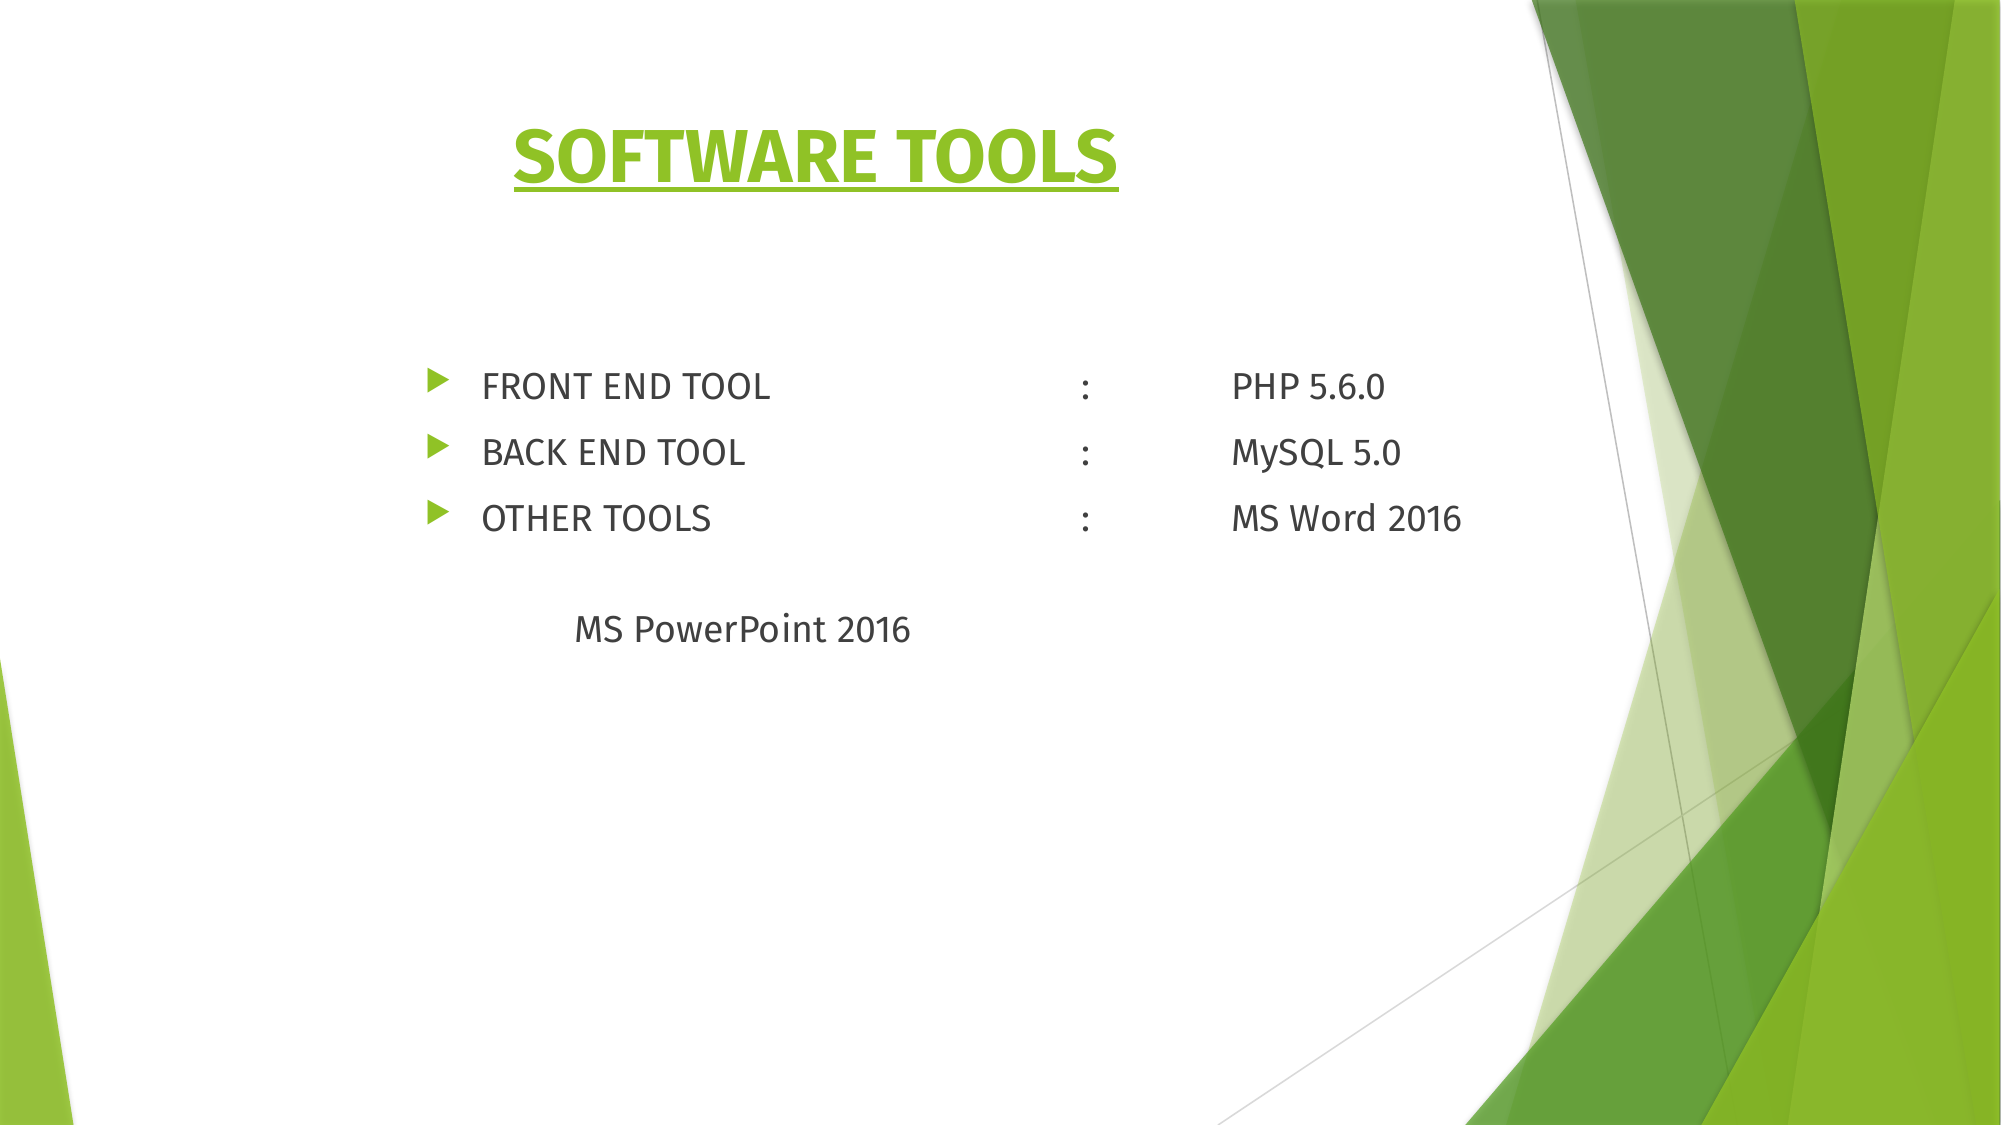

# SOFTWARE TOOLS
FRONT END TOOL			:	PHP 5.6.0
BACK END TOOL			:	MySQL 5.0
OTHER TOOLS    			:	MS Word 2016
								MS PowerPoint 2016